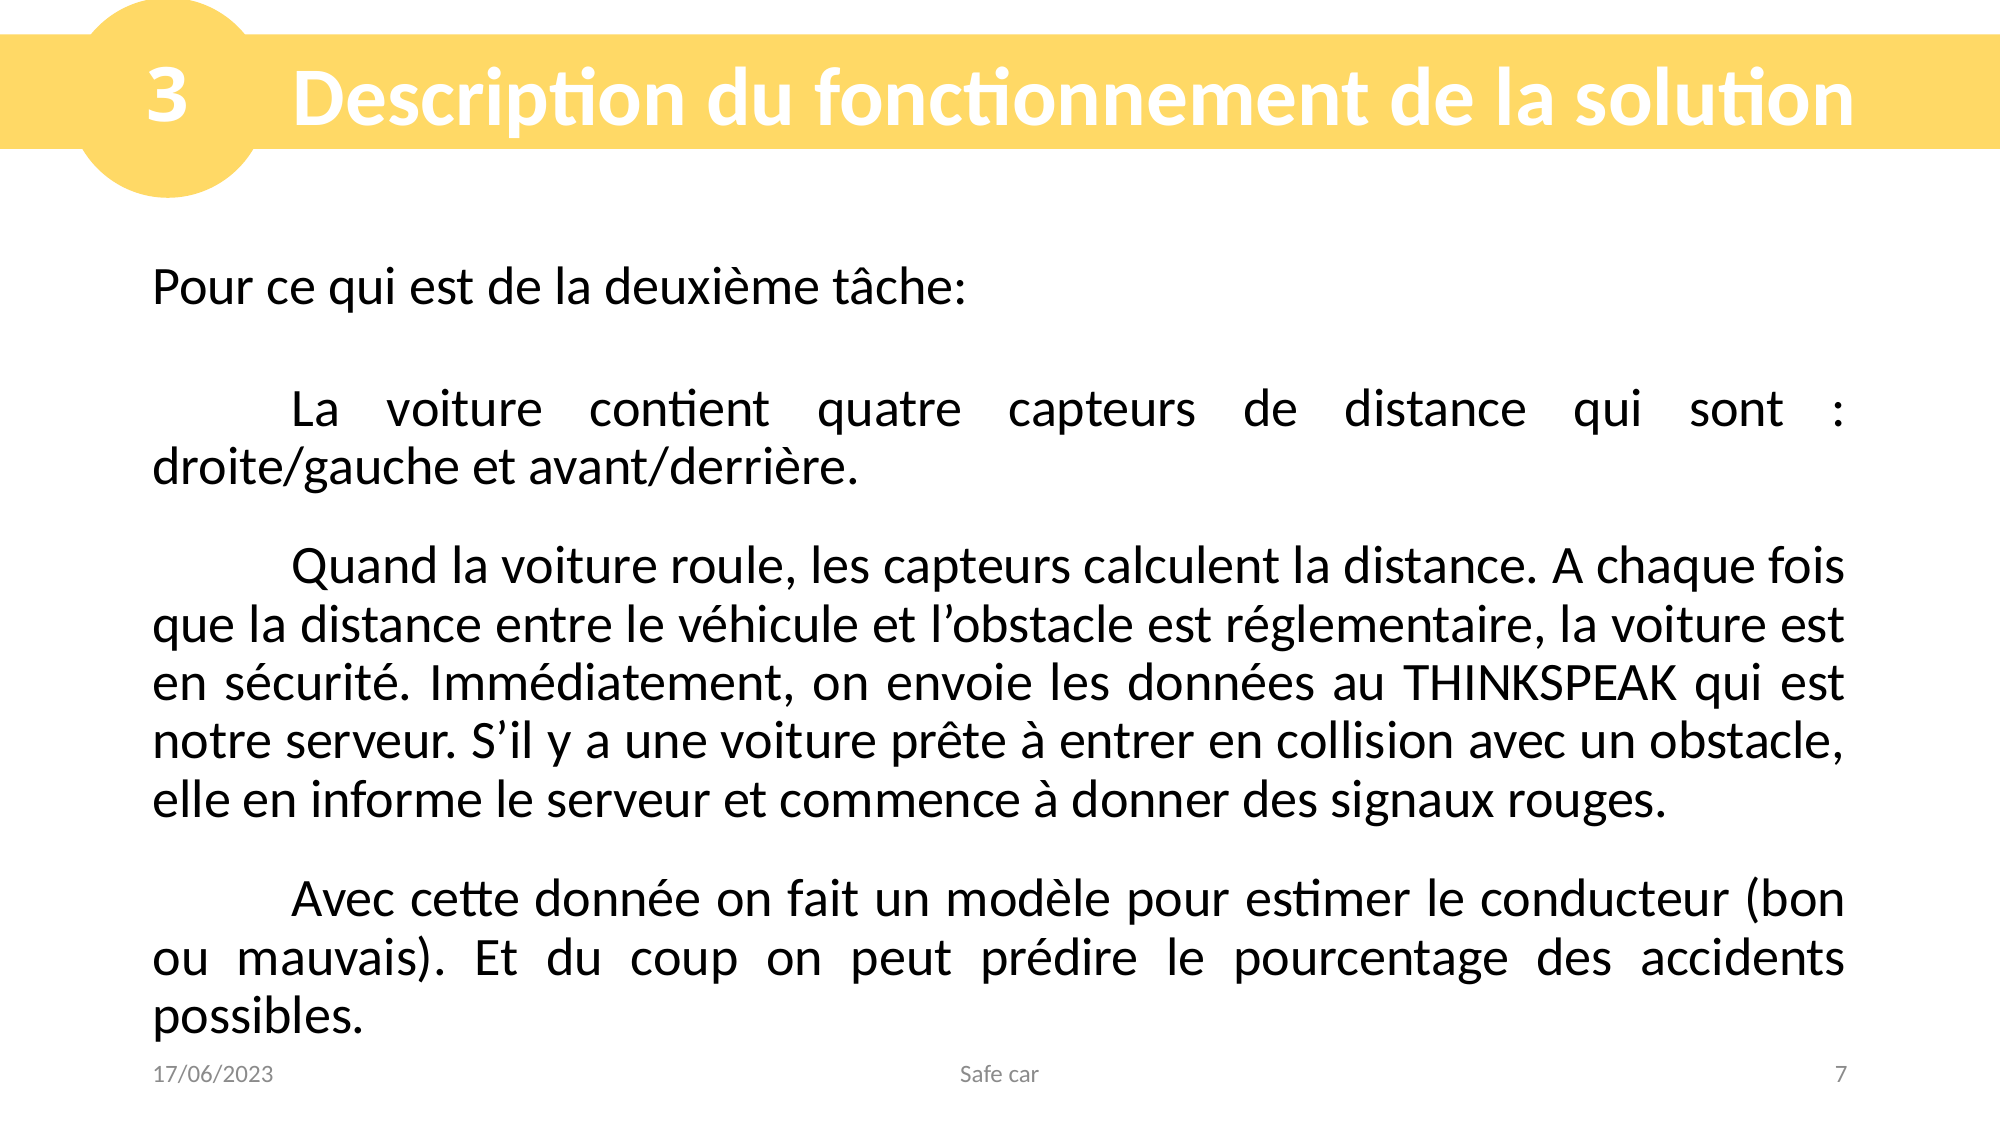

Description du fonctionnement de la solution
3
Pour ce qui est de la deuxième tâche:

	La voiture contient quatre capteurs de distance qui sont : droite/gauche et avant/derrière.

	Quand la voiture roule, les capteurs calculent la distance. A chaque fois que la distance entre le véhicule et l’obstacle est réglementaire, la voiture est en sécurité. Immédiatement, on envoie les données au THINKSPEAK qui est notre serveur. S’il y a une voiture prête à entrer en collision avec un obstacle, elle en informe le serveur et commence à donner des signaux rouges.

	Avec cette donnée on fait un modèle pour estimer le conducteur (bon ou mauvais). Et du coup on peut prédire le pourcentage des accidents possibles.
17/06/2023
Safe car
7